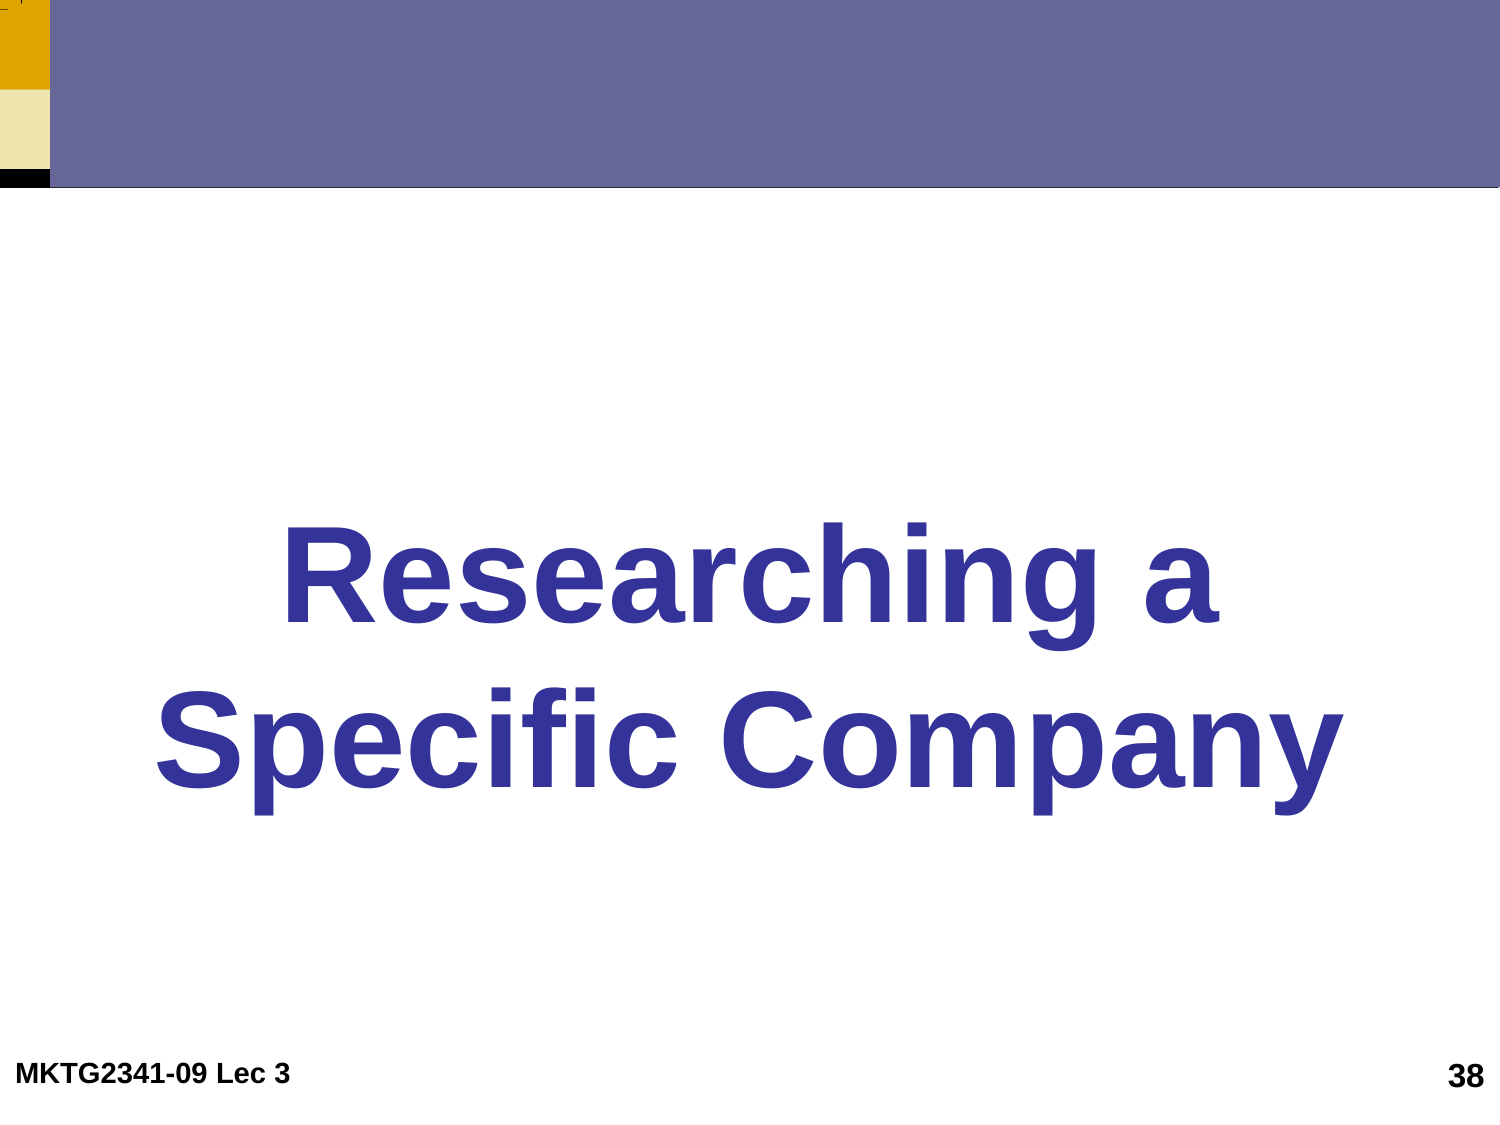

# Researching a Specific Company
MKTG2341-09 Lec 3
38